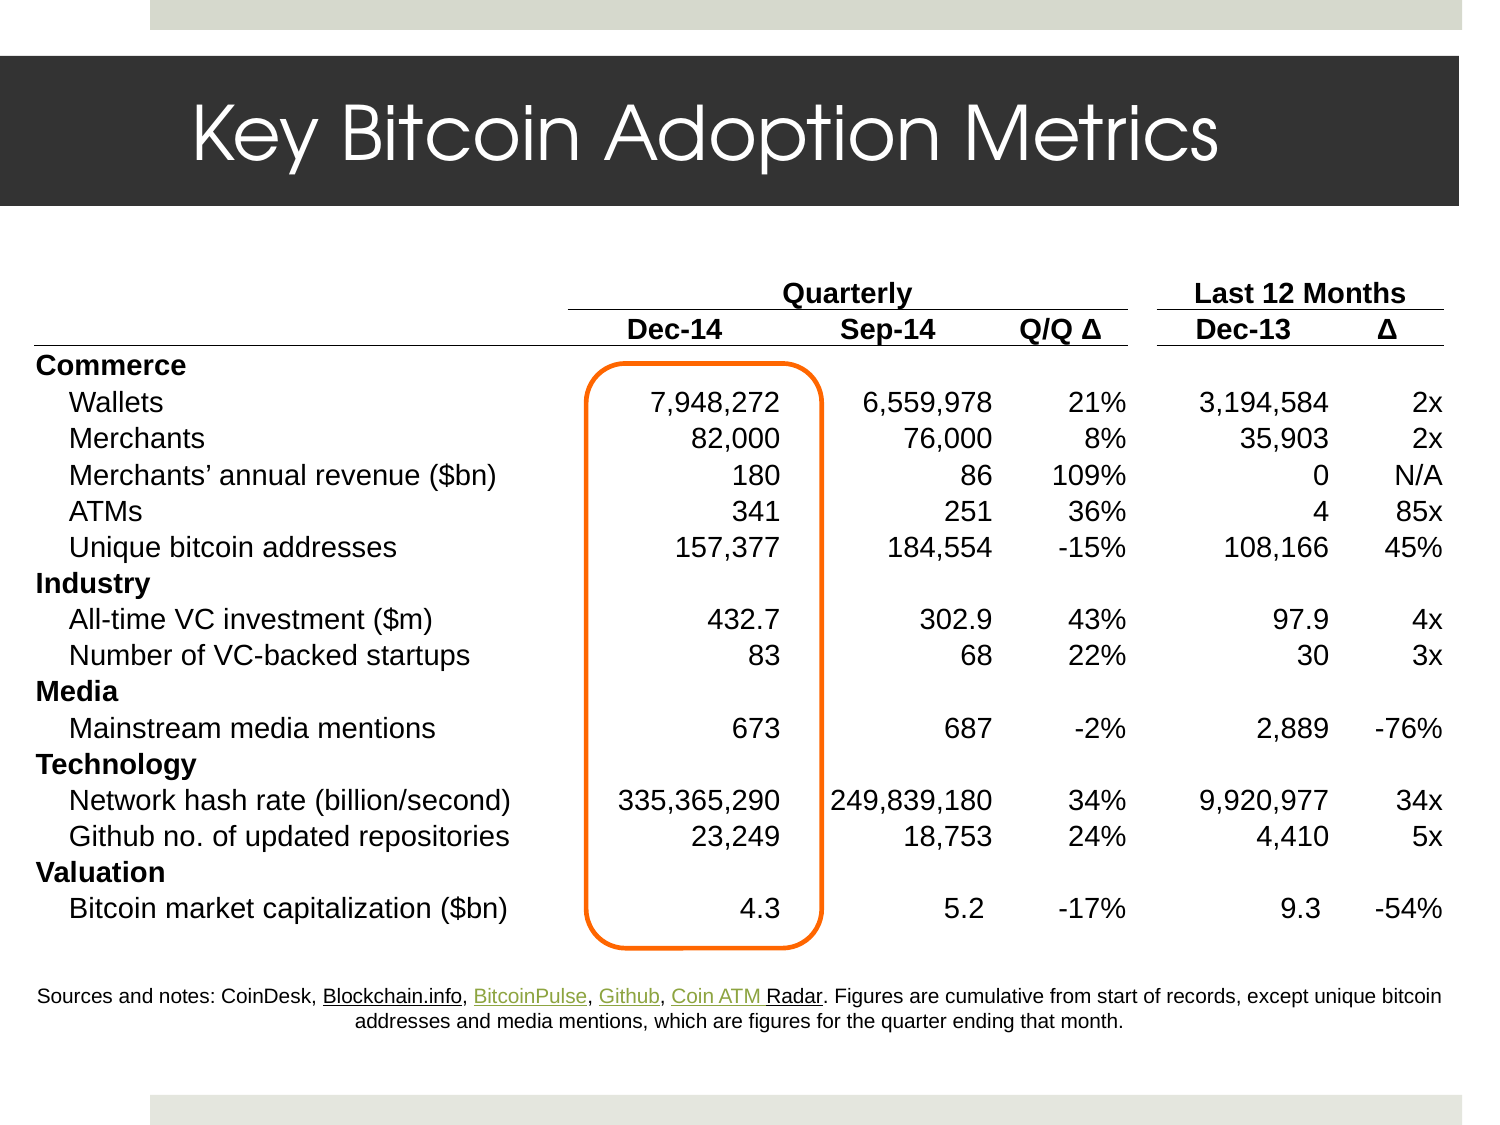

# Key Bitcoin Adoption Metrics
|  |  | Quarterly |  |  |  | Last 12 Months |  |
| --- | --- | --- | --- | --- | --- | --- | --- |
|  |  | Dec-14 | Sep-14 | Q/Q Δ |  | Dec-13 | Δ |
| Commerce |  |  |  |  |  |  |  |
|  | Wallets | 7,948,272 | 6,559,978 | 21% |  | 3,194,584 | 2x |
|  | Merchants | 82,000 | 76,000 | 8% |  | 35,903 | 2x |
|  | Merchants’ annual revenue ($bn) | 180 | 86 | 109% |  | 0 | N/A |
|  | ATMs | 341 | 251 | 36% |  | 4 | 85x |
|  | Unique bitcoin addresses | 157,377 | 184,554 | -15% |  | 108,166 | 45% |
| Industry |  |  |  |  |  |  |  |
|  | All-time VC investment ($m) | 432.7 | 302.9 | 43% |  | 97.9 | 4x |
|  | Number of VC-backed startups | 83 | 68 | 22% |  | 30 | 3x |
| Media |  |  |  |  |  |  |  |
|  | Mainstream media mentions | 673 | 687 | -2% |  | 2,889 | -76% |
| Technology |  |  |  |  |  |  |  |
|  | Network hash rate (billion/second) | 335,365,290 | 249,839,180 | 34% |  | 9,920,977 | 34x |
|  | Github no. of updated repositories | 23,249 | 18,753 | 24% |  | 4,410 | 5x |
| Valuation |  |  |  |  |  |  |  |
|  | Bitcoin market capitalization ($bn) | 4.3 | 5.2 | -17% |  | 9.3 | -54% |

Sources and notes: CoinDesk, Blockchain.info, BitcoinPulse, Github, Coin ATM Radar. Figures are cumulative from start of records, except unique bitcoin addresses and media mentions, which are figures for the quarter ending that month.